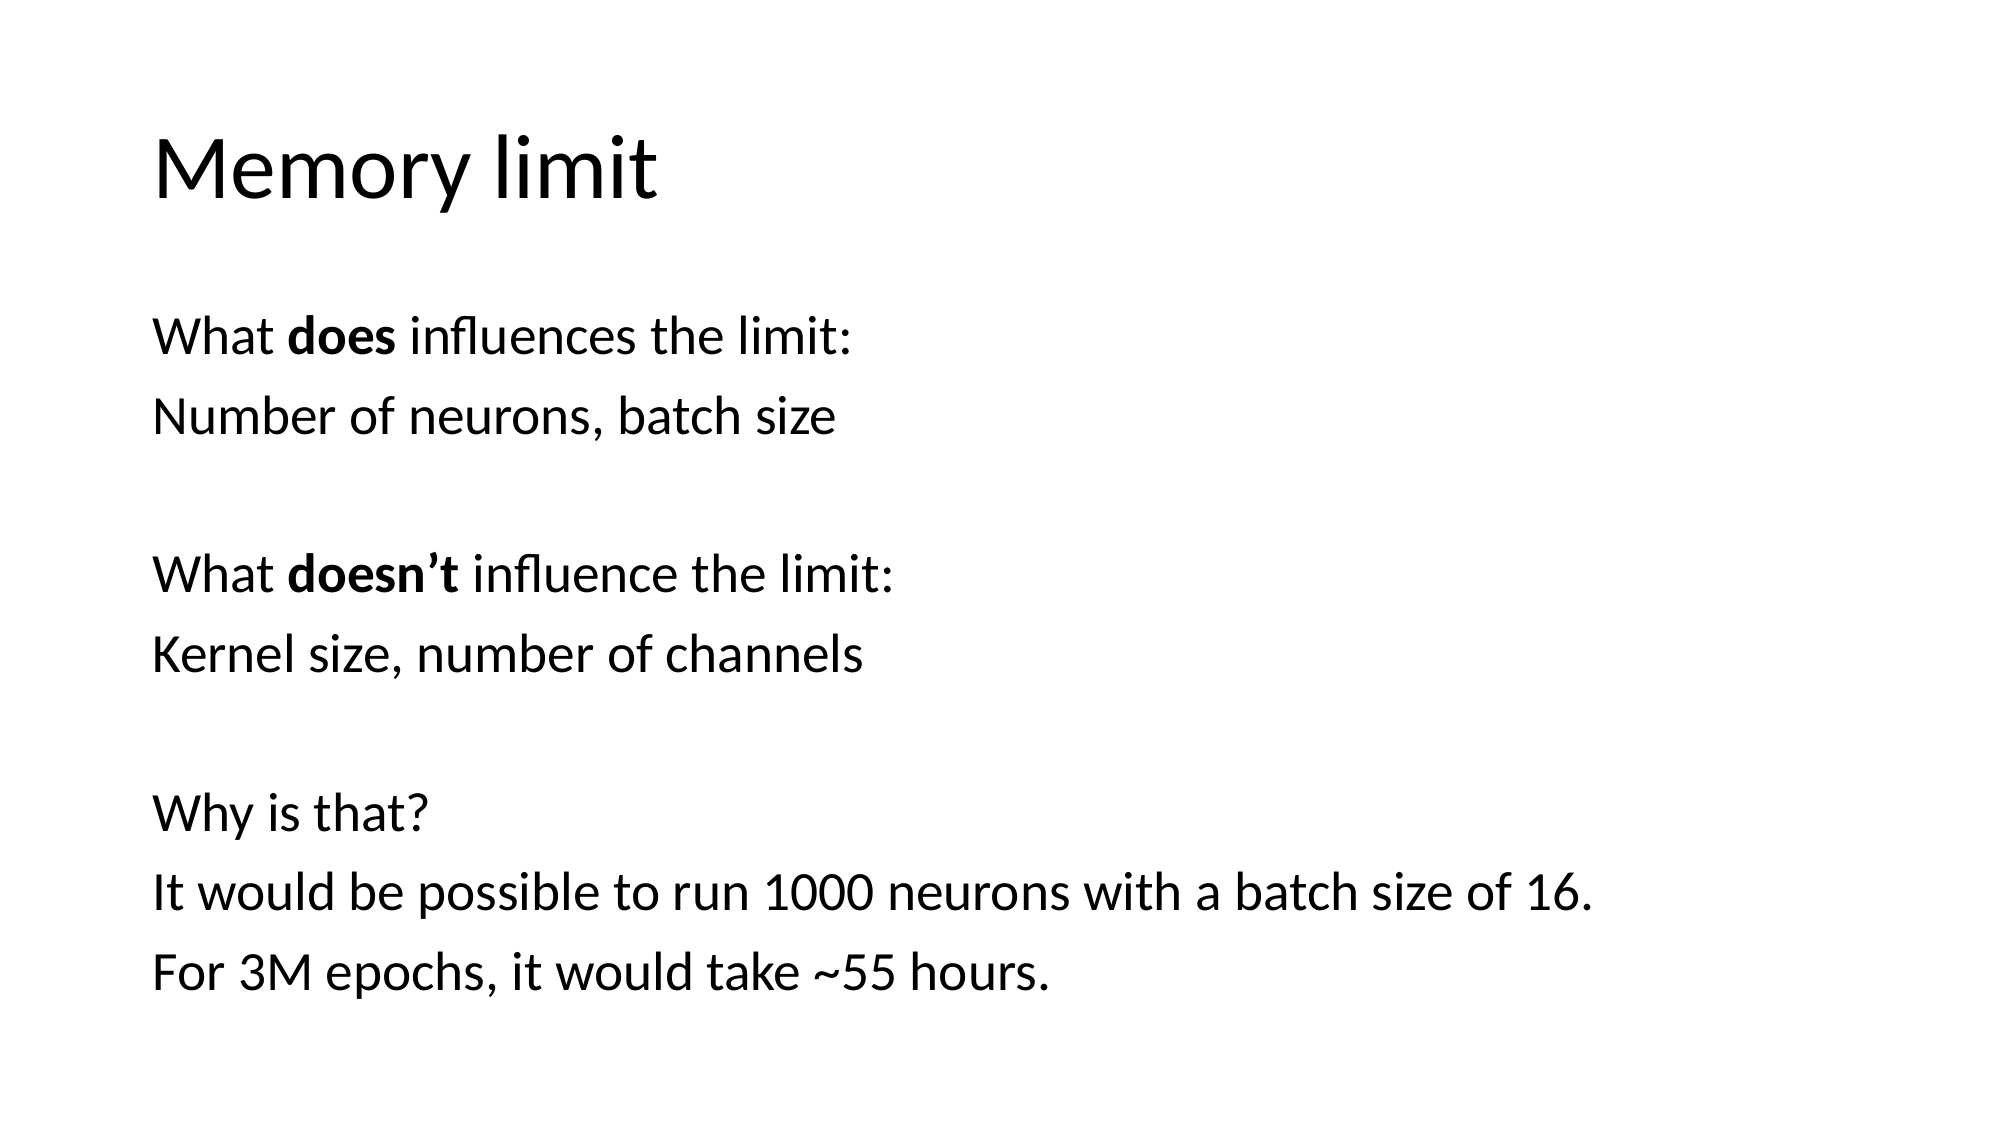

# Memory limit
What does influences the limit:
Number of neurons, batch size

What doesn’t influence the limit:
Kernel size, number of channels

Why is that?
It would be possible to run 1000 neurons with a batch size of 16.
For 3M epochs, it would take ~55 hours.